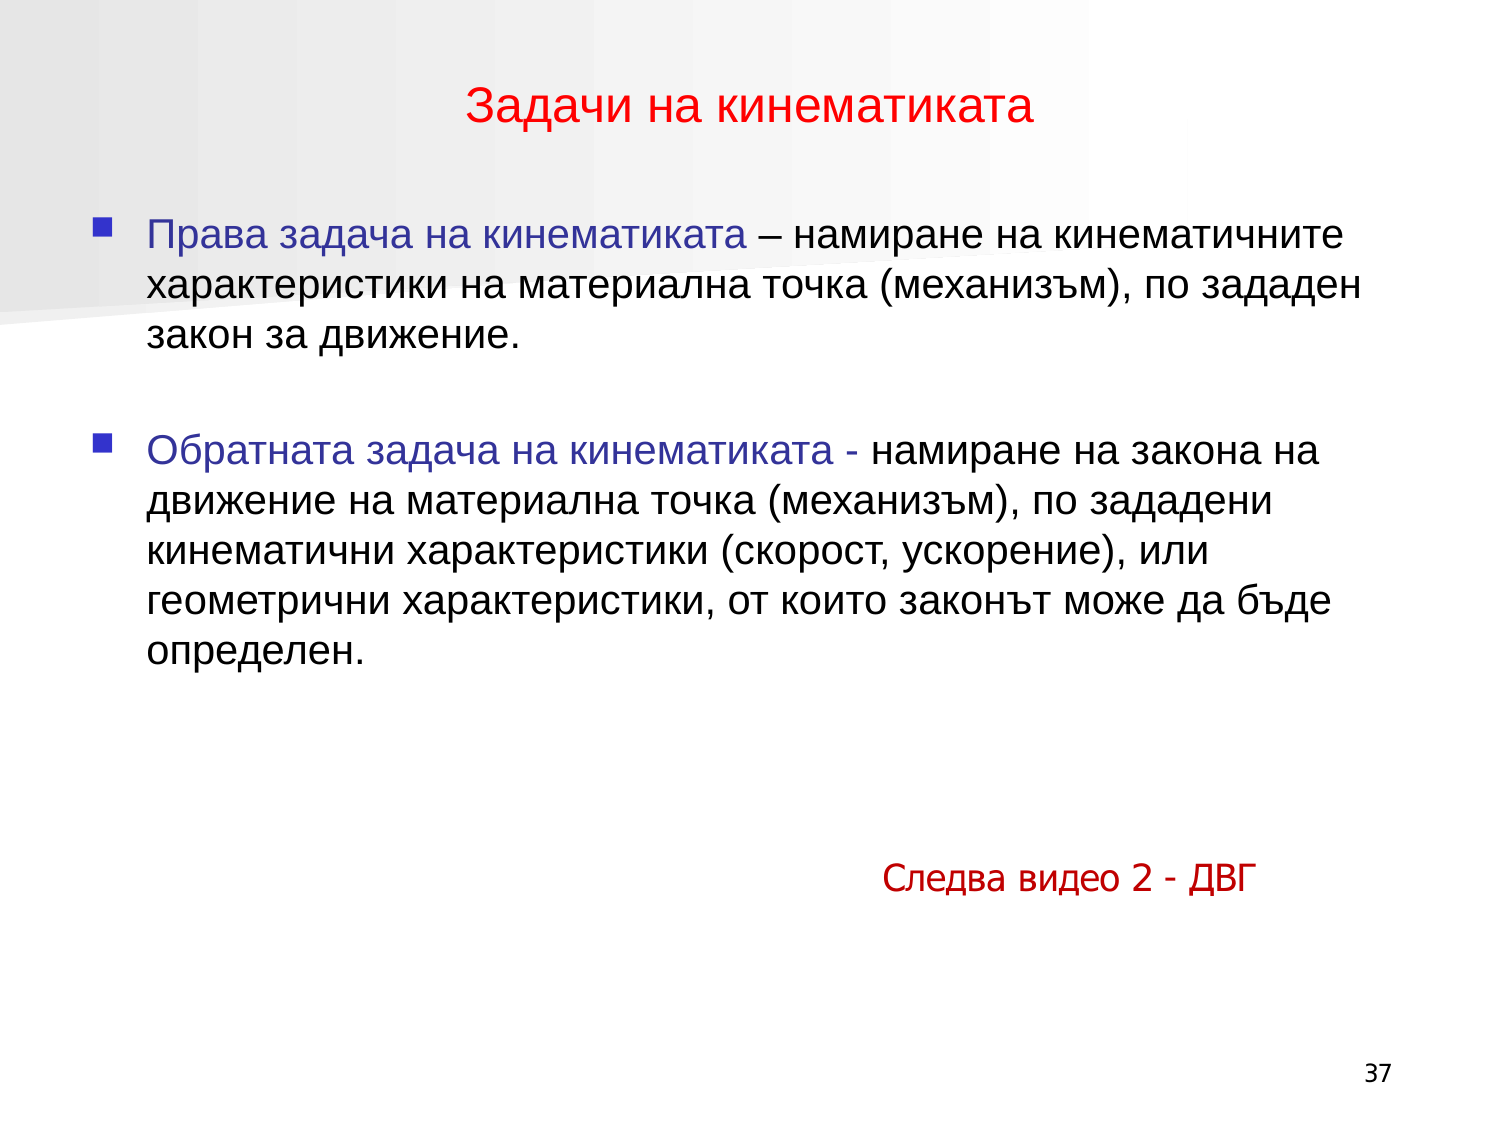

# Задачи на кинематиката

Права задача на кинематиката – намиране на кинематичните характеристики на материална точка (механизъм), по зададен закон за движение.

Обратната задача на кинематиката - намиране на закона на движение на материална точка (механизъм), по зададени кинематични характеристики (скорост, ускорение), или геометрични характеристики, от които законът може да бъде определен.
Следва видео 2 - ДВГ
37